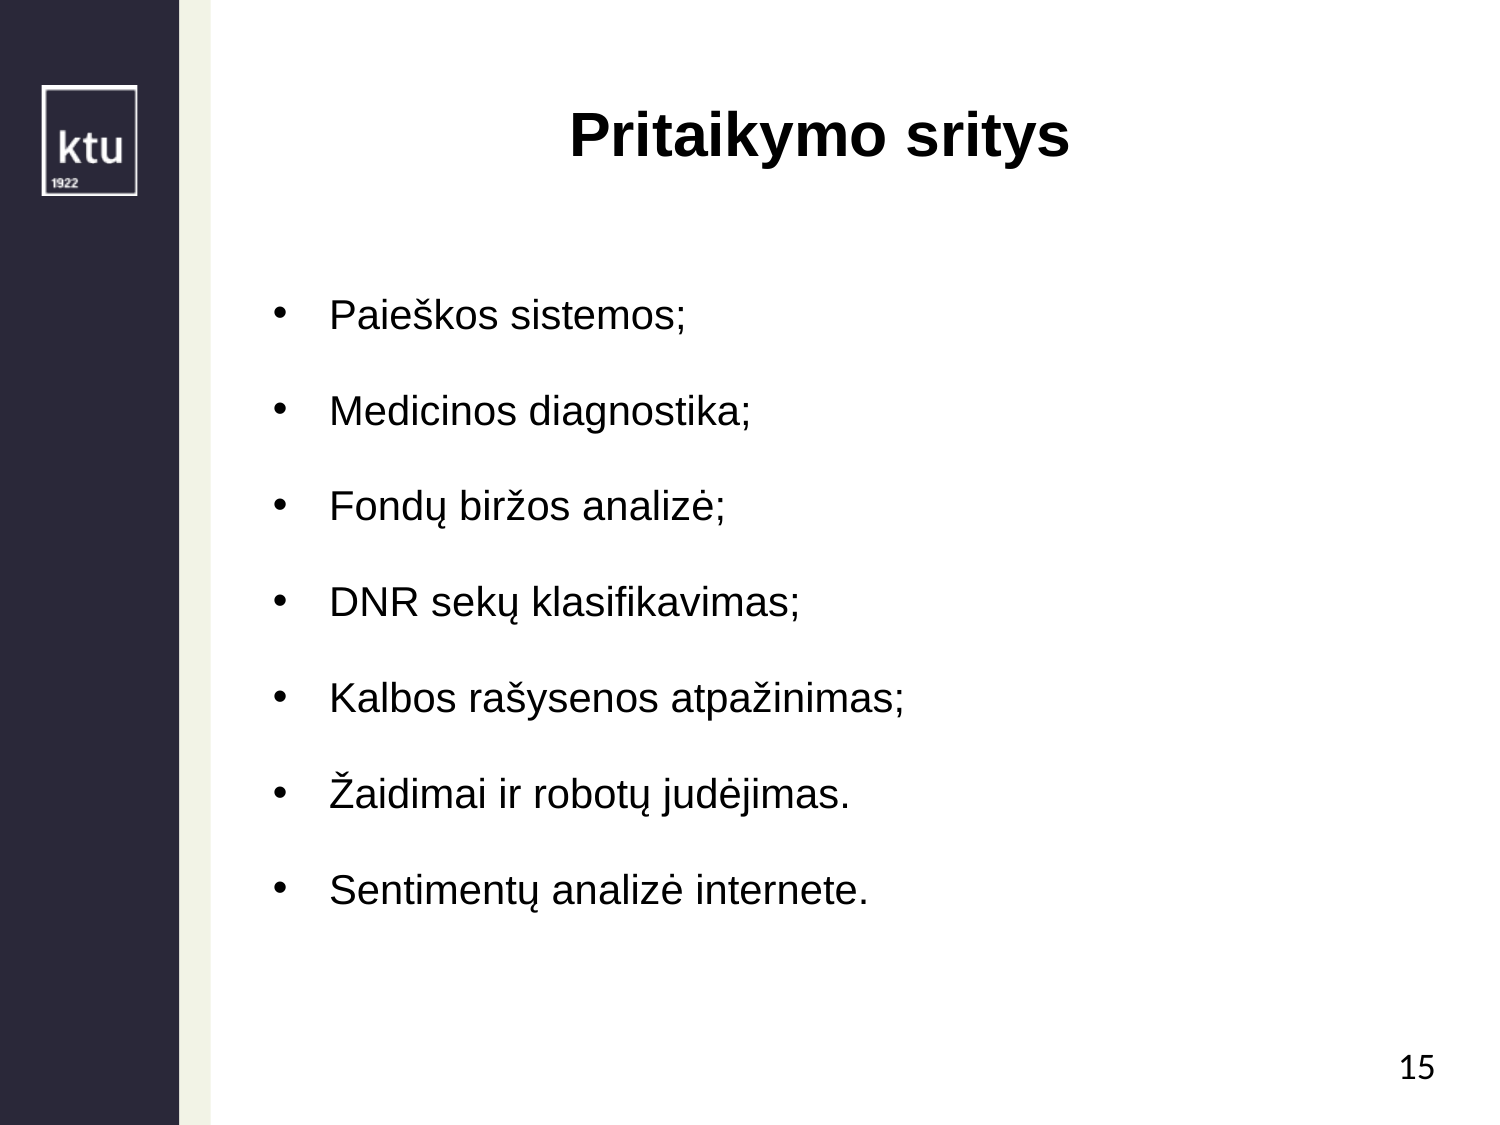

Pritaikymo sritys
Paieškos sistemos;
Medicinos diagnostika;
Fondų biržos analizė;
DNR sekų klasifikavimas;
Kalbos rašysenos atpažinimas;
Žaidimai ir robotų judėjimas.
Sentimentų analizė internete.
15
15